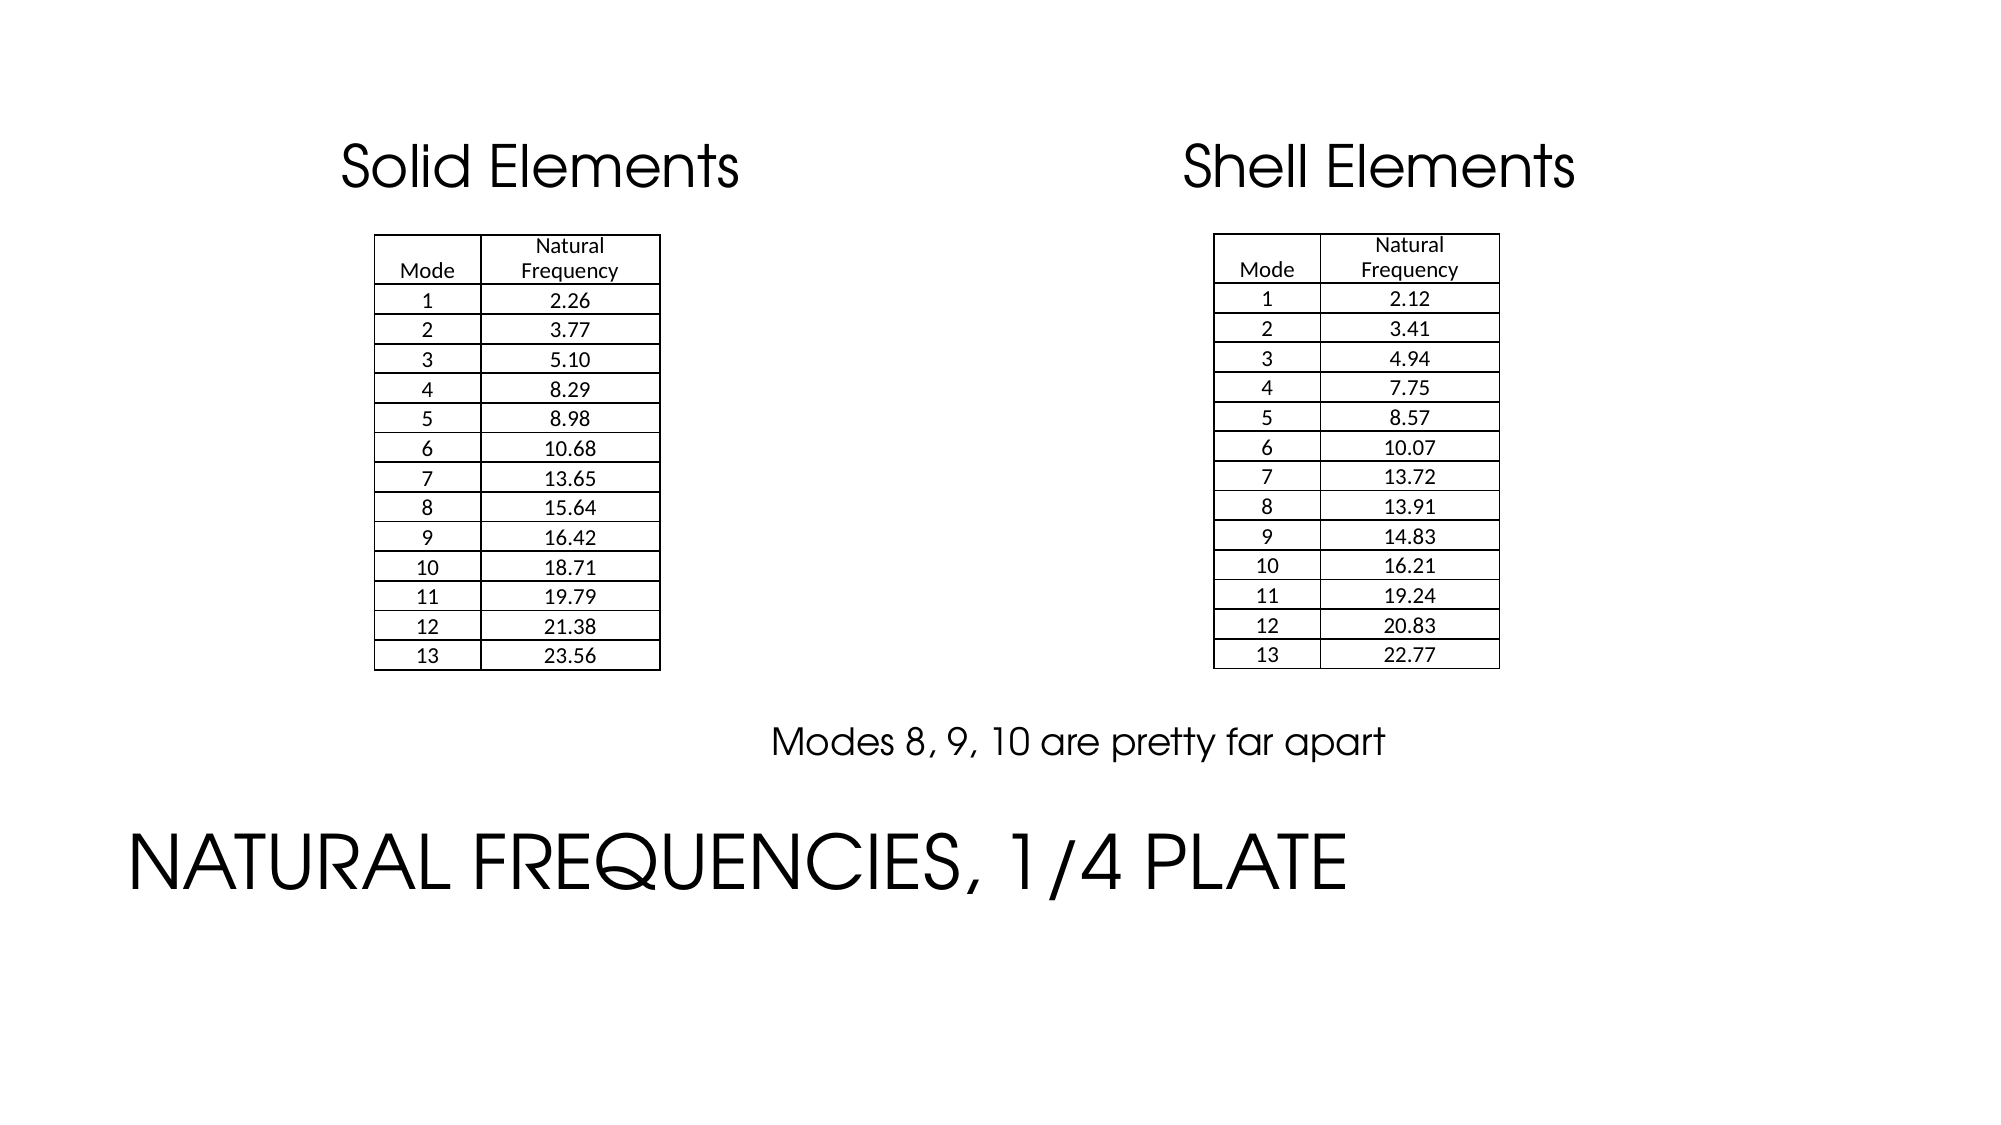

Solid Elements
Shell Elements
| Mode | Natural Frequency |
| --- | --- |
| 1 | 2.12 |
| 2 | 3.41 |
| 3 | 4.94 |
| 4 | 7.75 |
| 5 | 8.57 |
| 6 | 10.07 |
| 7 | 13.72 |
| 8 | 13.91 |
| 9 | 14.83 |
| 10 | 16.21 |
| 11 | 19.24 |
| 12 | 20.83 |
| 13 | 22.77 |
| Mode | Natural Frequency |
| --- | --- |
| 1 | 2.26 |
| 2 | 3.77 |
| 3 | 5.10 |
| 4 | 8.29 |
| 5 | 8.98 |
| 6 | 10.68 |
| 7 | 13.65 |
| 8 | 15.64 |
| 9 | 16.42 |
| 10 | 18.71 |
| 11 | 19.79 |
| 12 | 21.38 |
| 13 | 23.56 |
Modes 8, 9, 10 are pretty far apart
# Natural Frequencies, 1/4 Plate